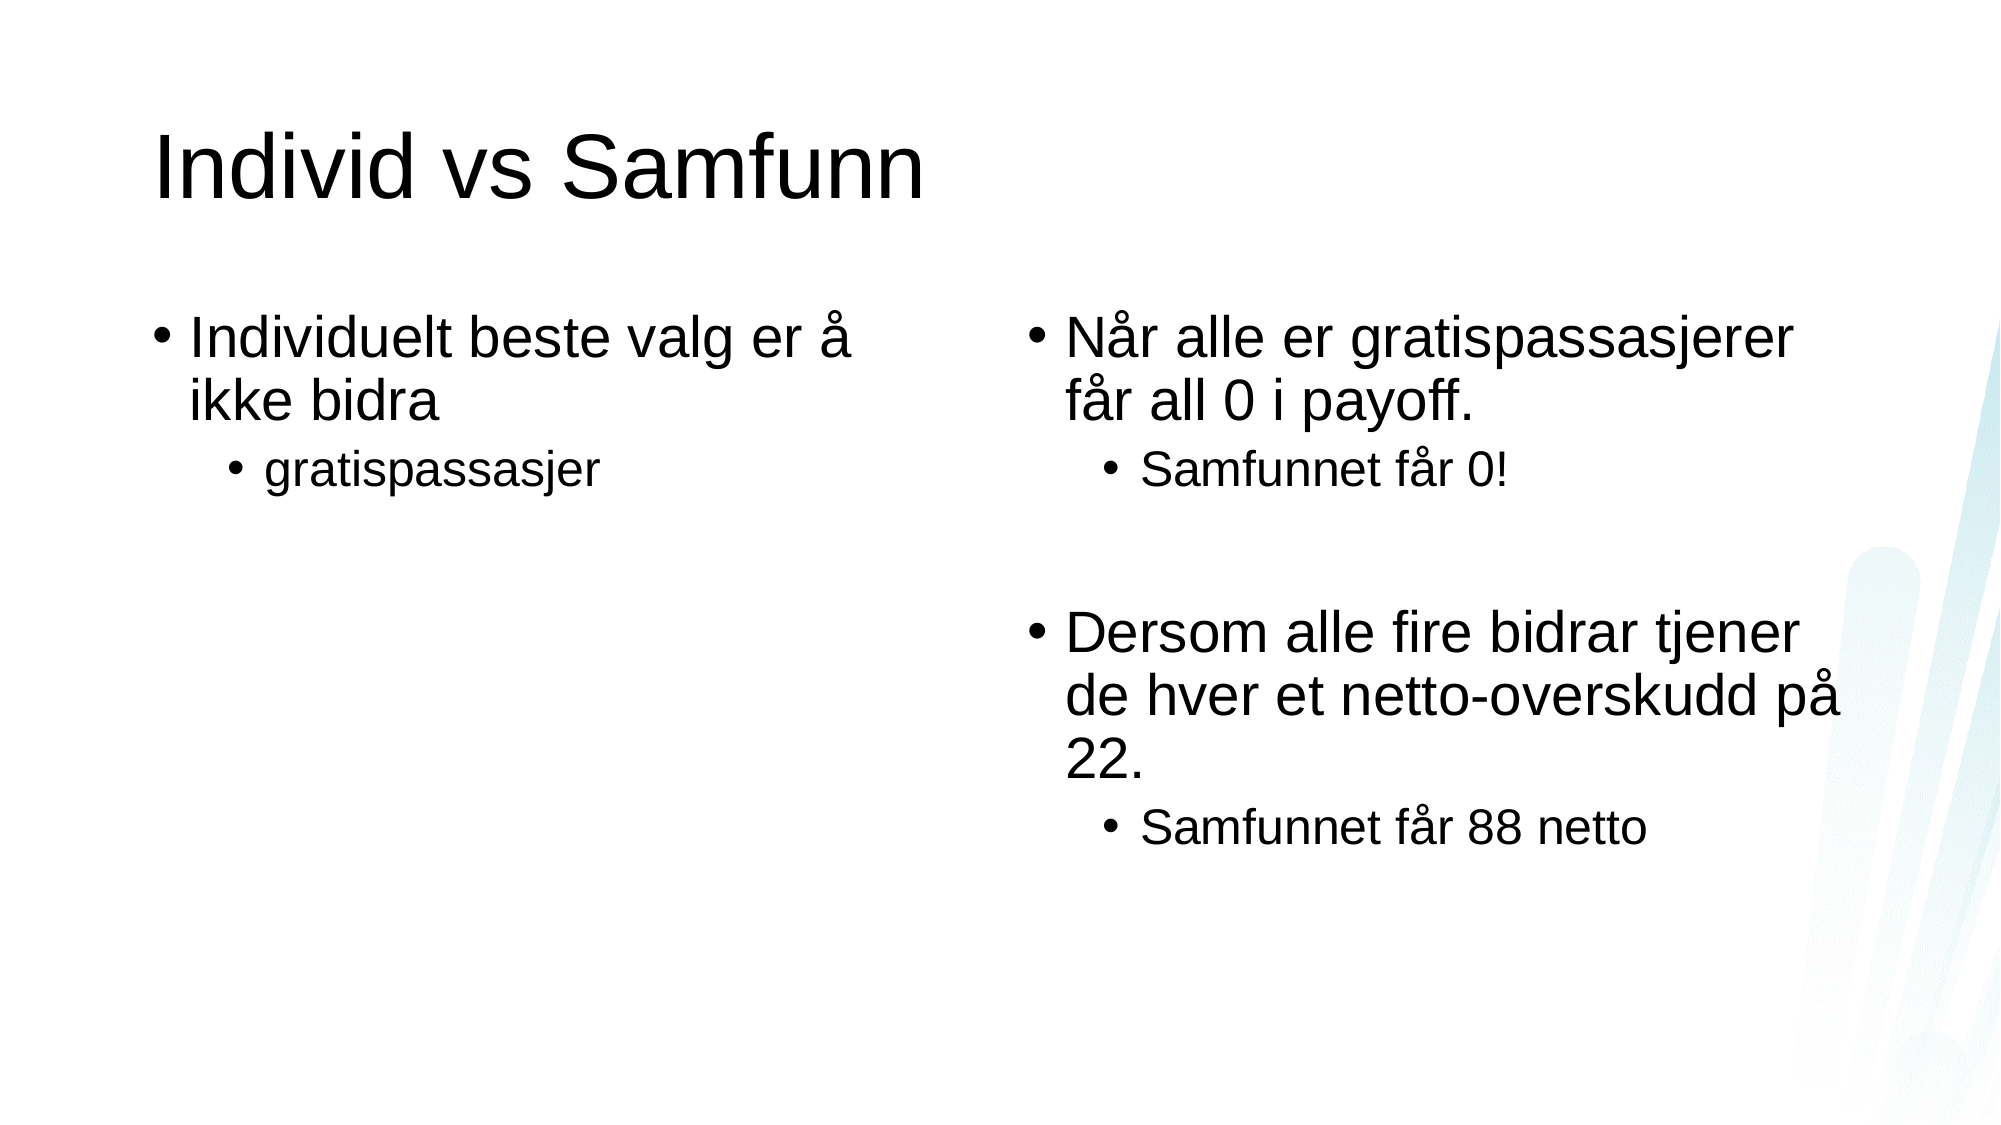

# Individ vs Samfunn
Individuelt beste valg er å ikke bidra
gratispassasjer
Når alle er gratispassasjerer får all 0 i payoff.
Samfunnet får 0!

Dersom alle fire bidrar tjener de hver et netto-overskudd på 22.
Samfunnet får 88 netto